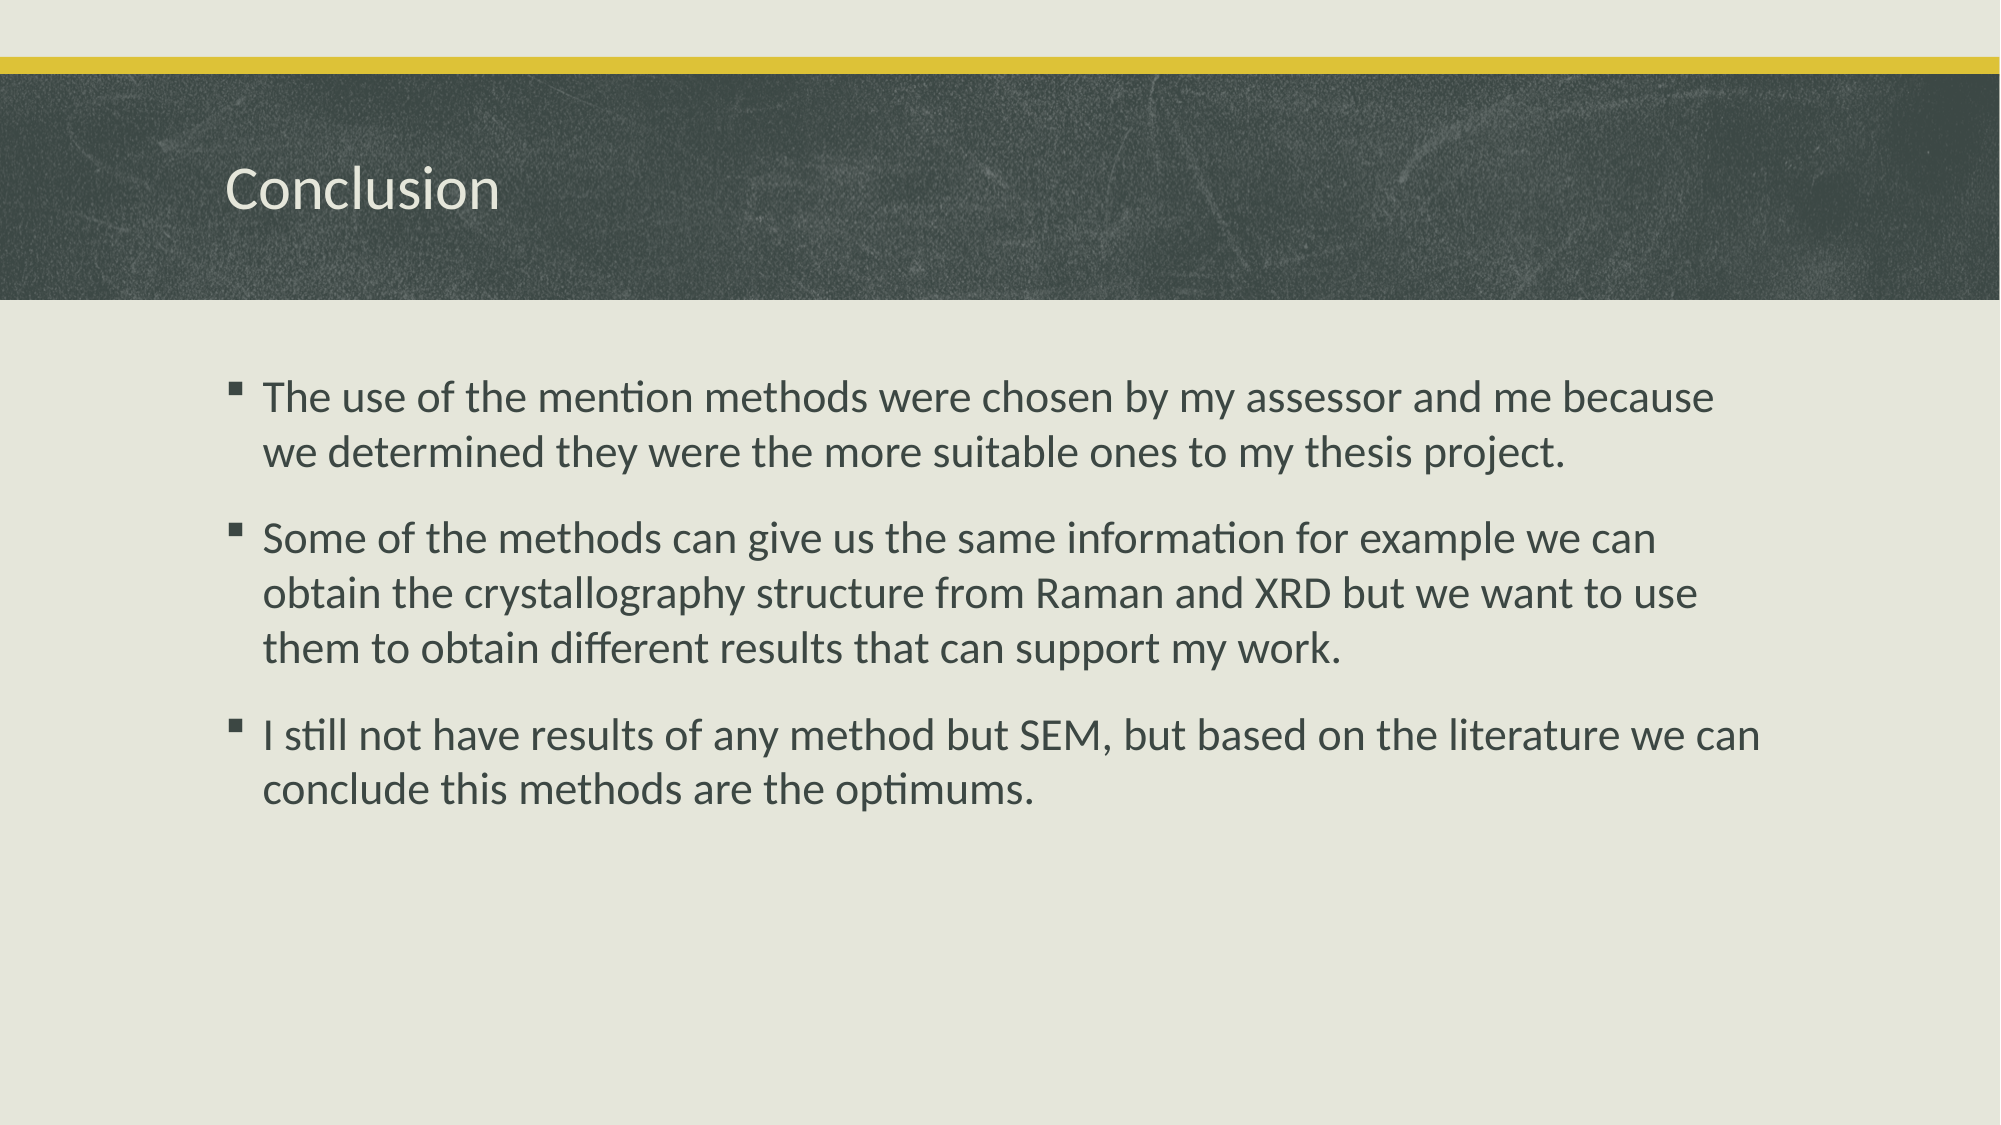

# Conclusion
The use of the mention methods were chosen by my assessor and me because we determined they were the more suitable ones to my thesis project.
Some of the methods can give us the same information for example we can obtain the crystallography structure from Raman and XRD but we want to use them to obtain different results that can support my work.
I still not have results of any method but SEM, but based on the literature we can conclude this methods are the optimums.